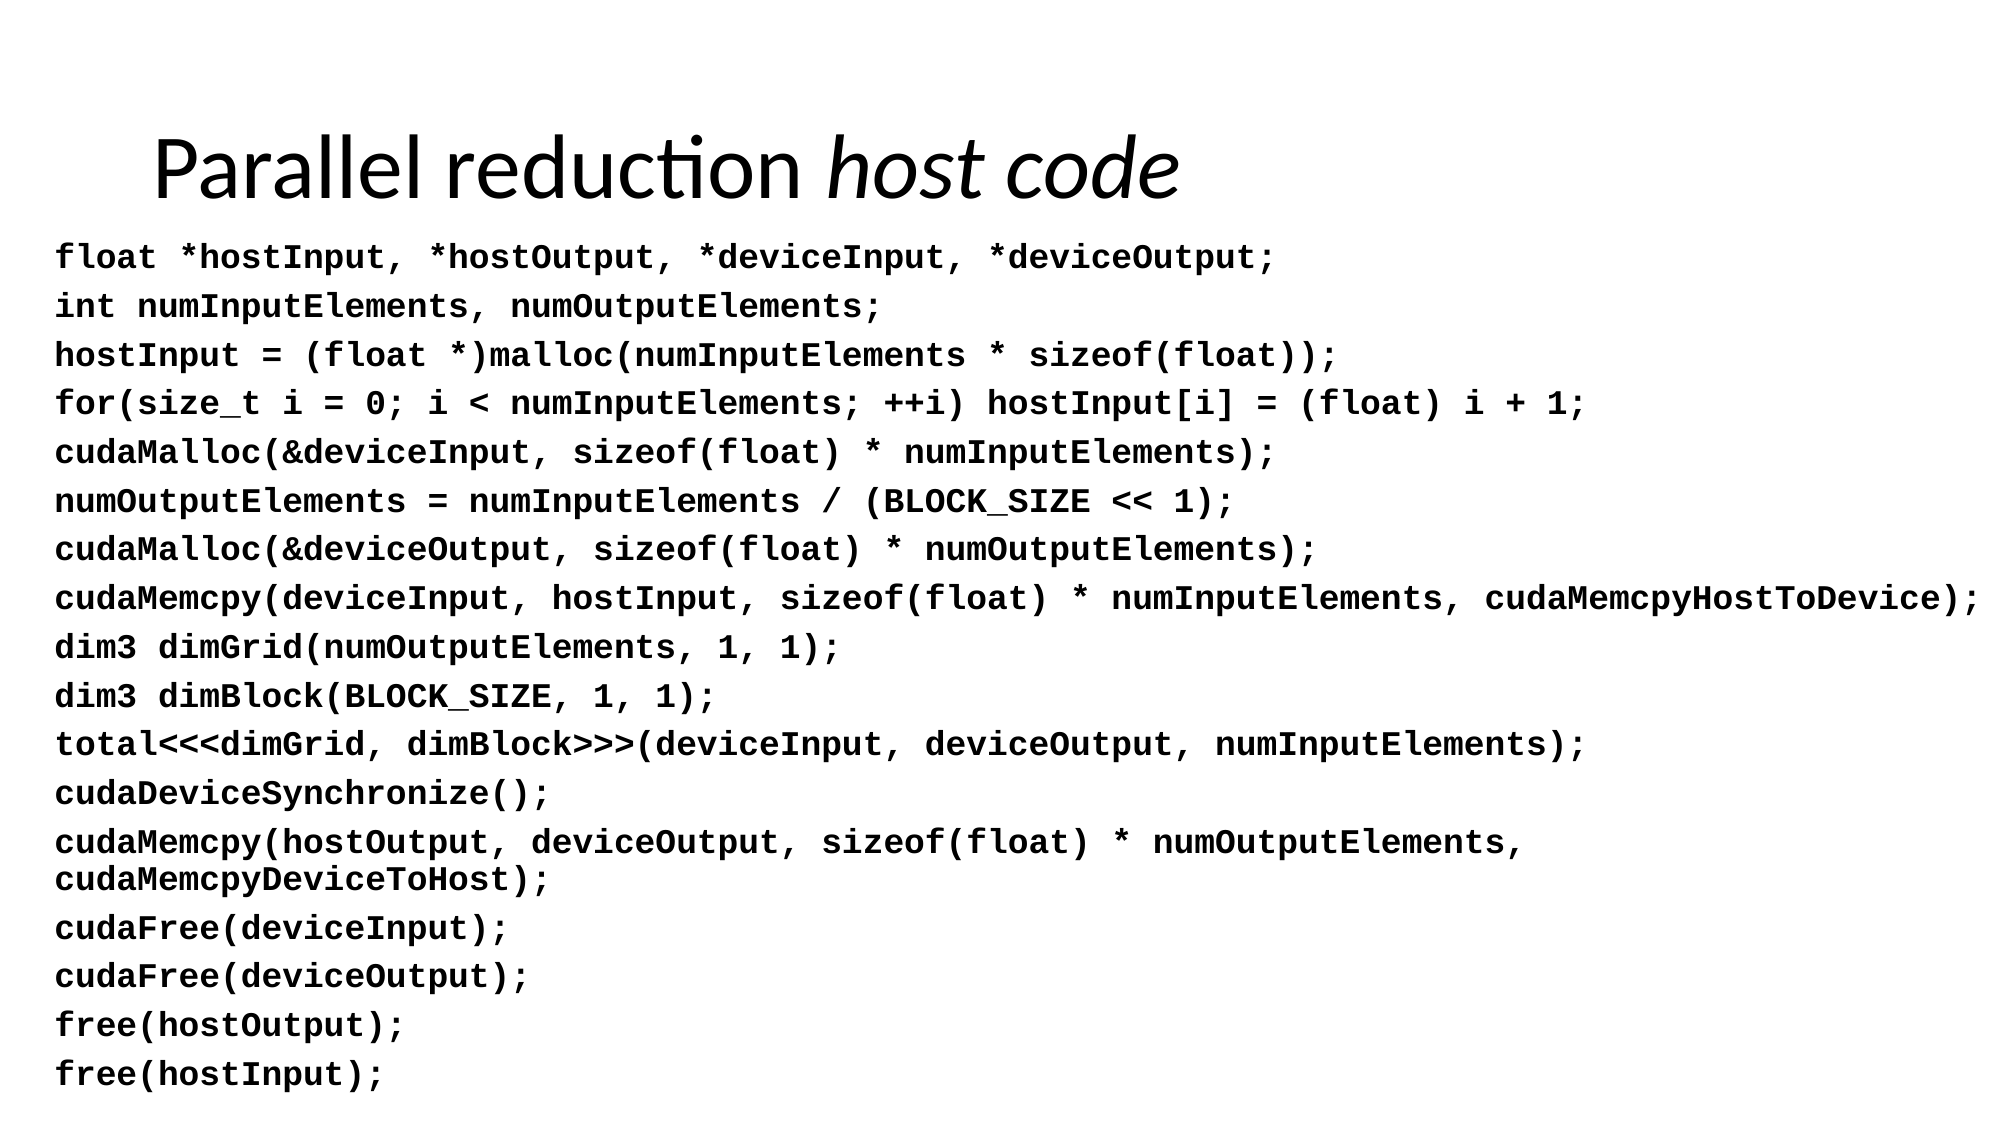

# Parallel reduction host code
float *hostInput, *hostOutput, *deviceInput, *deviceOutput;
int numInputElements, numOutputElements;
hostInput = (float *)malloc(numInputElements * sizeof(float));
for(size_t i = 0; i < numInputElements; ++i) hostInput[i] = (float) i + 1;
cudaMalloc(&deviceInput, sizeof(float) * numInputElements);
numOutputElements = numInputElements / (BLOCK_SIZE << 1);
cudaMalloc(&deviceOutput, sizeof(float) * numOutputElements);
cudaMemcpy(deviceInput, hostInput, sizeof(float) * numInputElements, cudaMemcpyHostToDevice);
dim3 dimGrid(numOutputElements, 1, 1);
dim3 dimBlock(BLOCK_SIZE, 1, 1);
total<<<dimGrid, dimBlock>>>(deviceInput, deviceOutput, numInputElements);
cudaDeviceSynchronize();
cudaMemcpy(hostOutput, deviceOutput, sizeof(float) * numOutputElements, cudaMemcpyDeviceToHost);
cudaFree(deviceInput);
cudaFree(deviceOutput);
free(hostOutput);
free(hostInput);